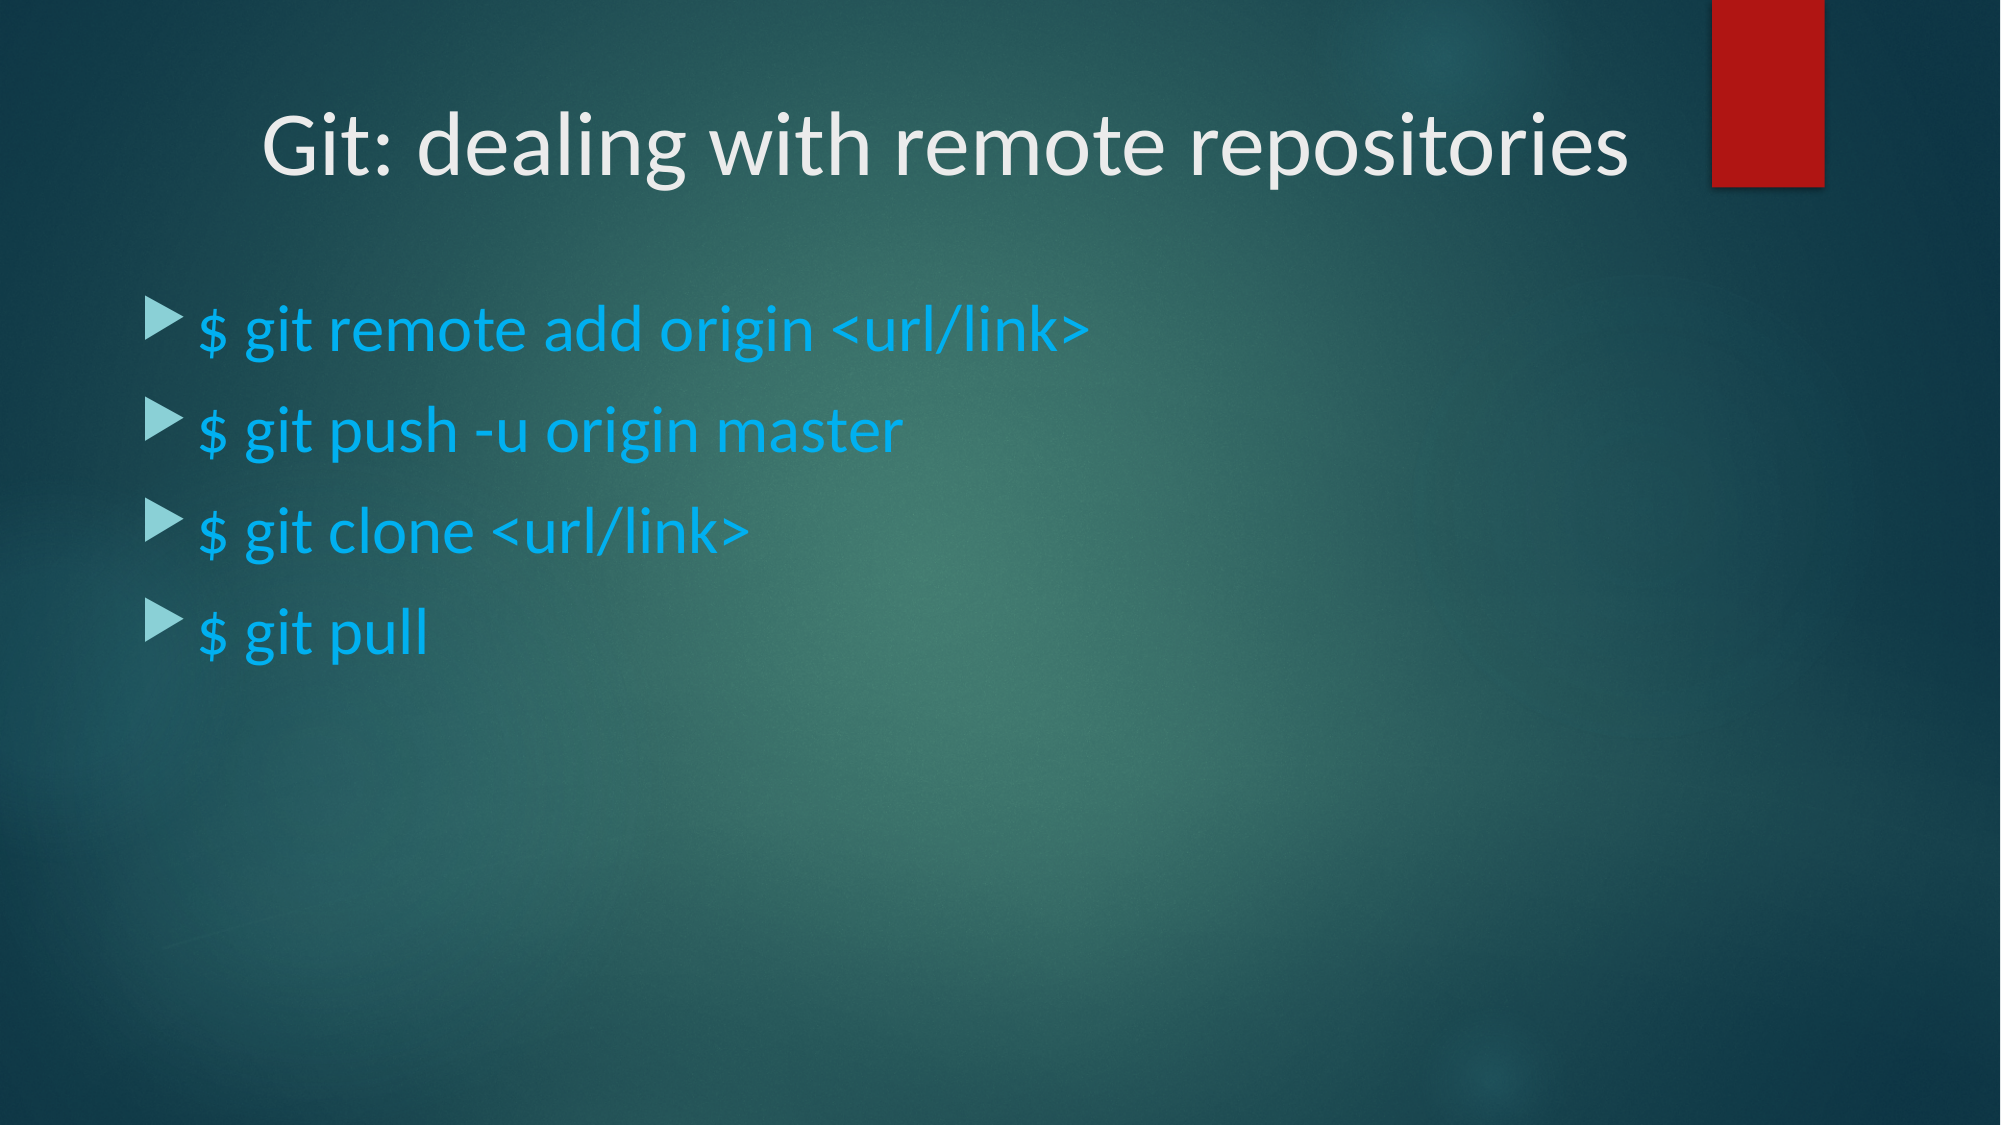

# Git: dealing with remote repositories
$ git remote add origin <url/link>
$ git push -u origin master
$ git clone <url/link>
$ git pull